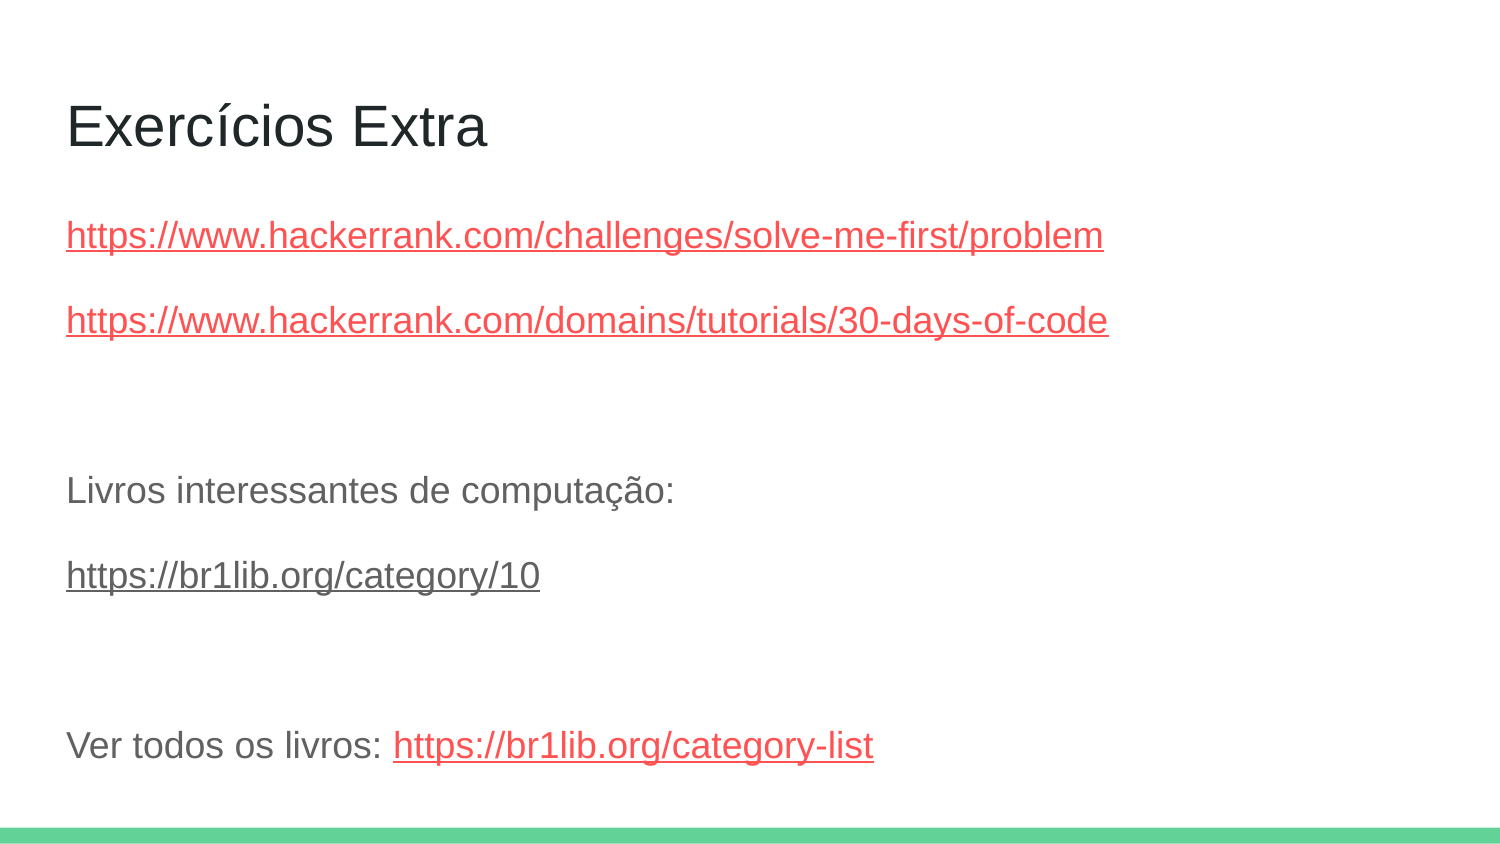

# Exercícios Extra
https://www.hackerrank.com/challenges/solve-me-first/problem
https://www.hackerrank.com/domains/tutorials/30-days-of-code

Livros interessantes de computação:
https://br1lib.org/category/10

Ver todos os livros: https://br1lib.org/category-list